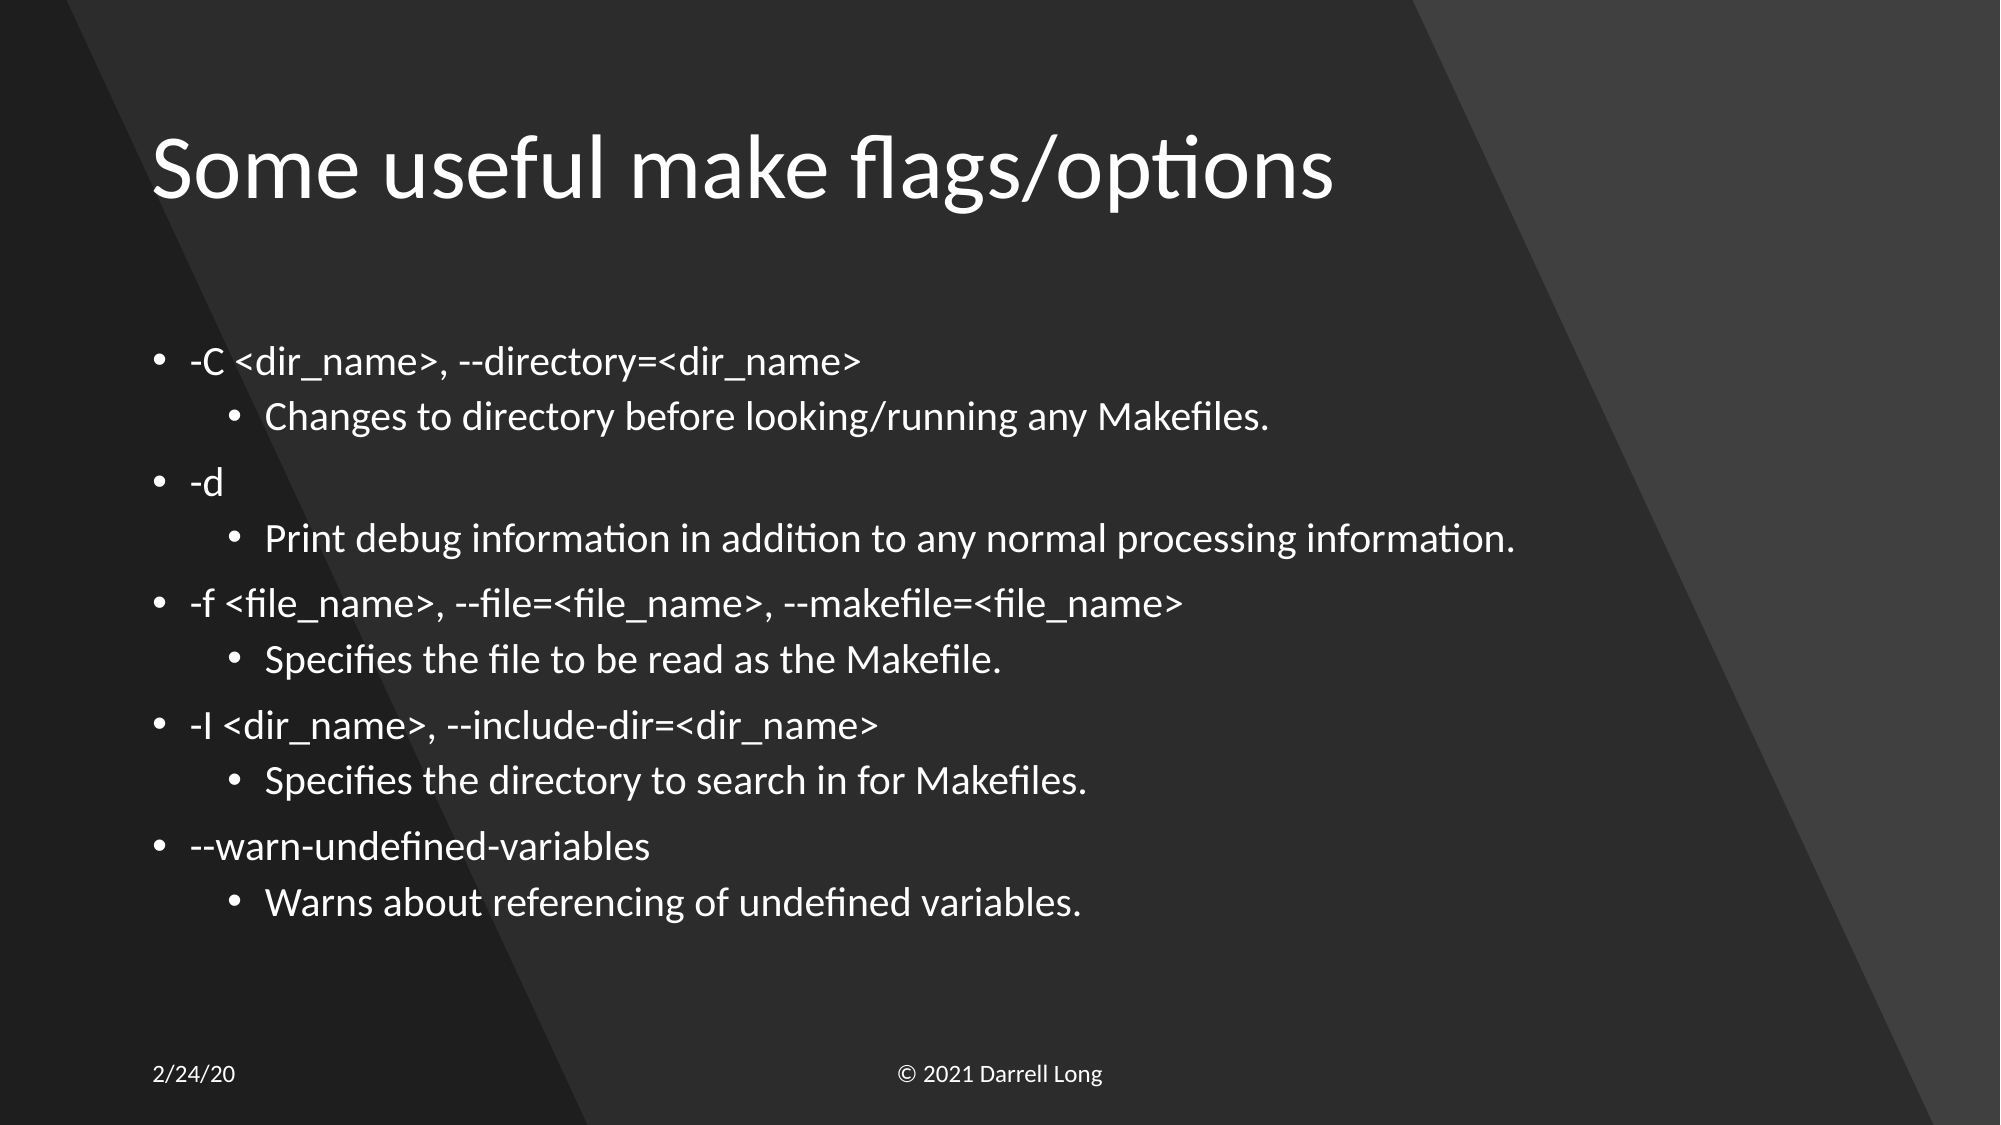

# Some useful make flags/options
-C <dir_name>, --directory=<dir_name>
Changes to directory before looking/running any Makefiles.
-d
Print debug information in addition to any normal processing information.
-f <file_name>, --file=<file_name>, --makefile=<file_name>
Specifies the file to be read as the Makefile.
-I <dir_name>, --include-dir=<dir_name>
Specifies the directory to search in for Makefiles.
--warn-undefined-variables
Warns about referencing of undefined variables.
2/24/20
© 2021 Darrell Long
8